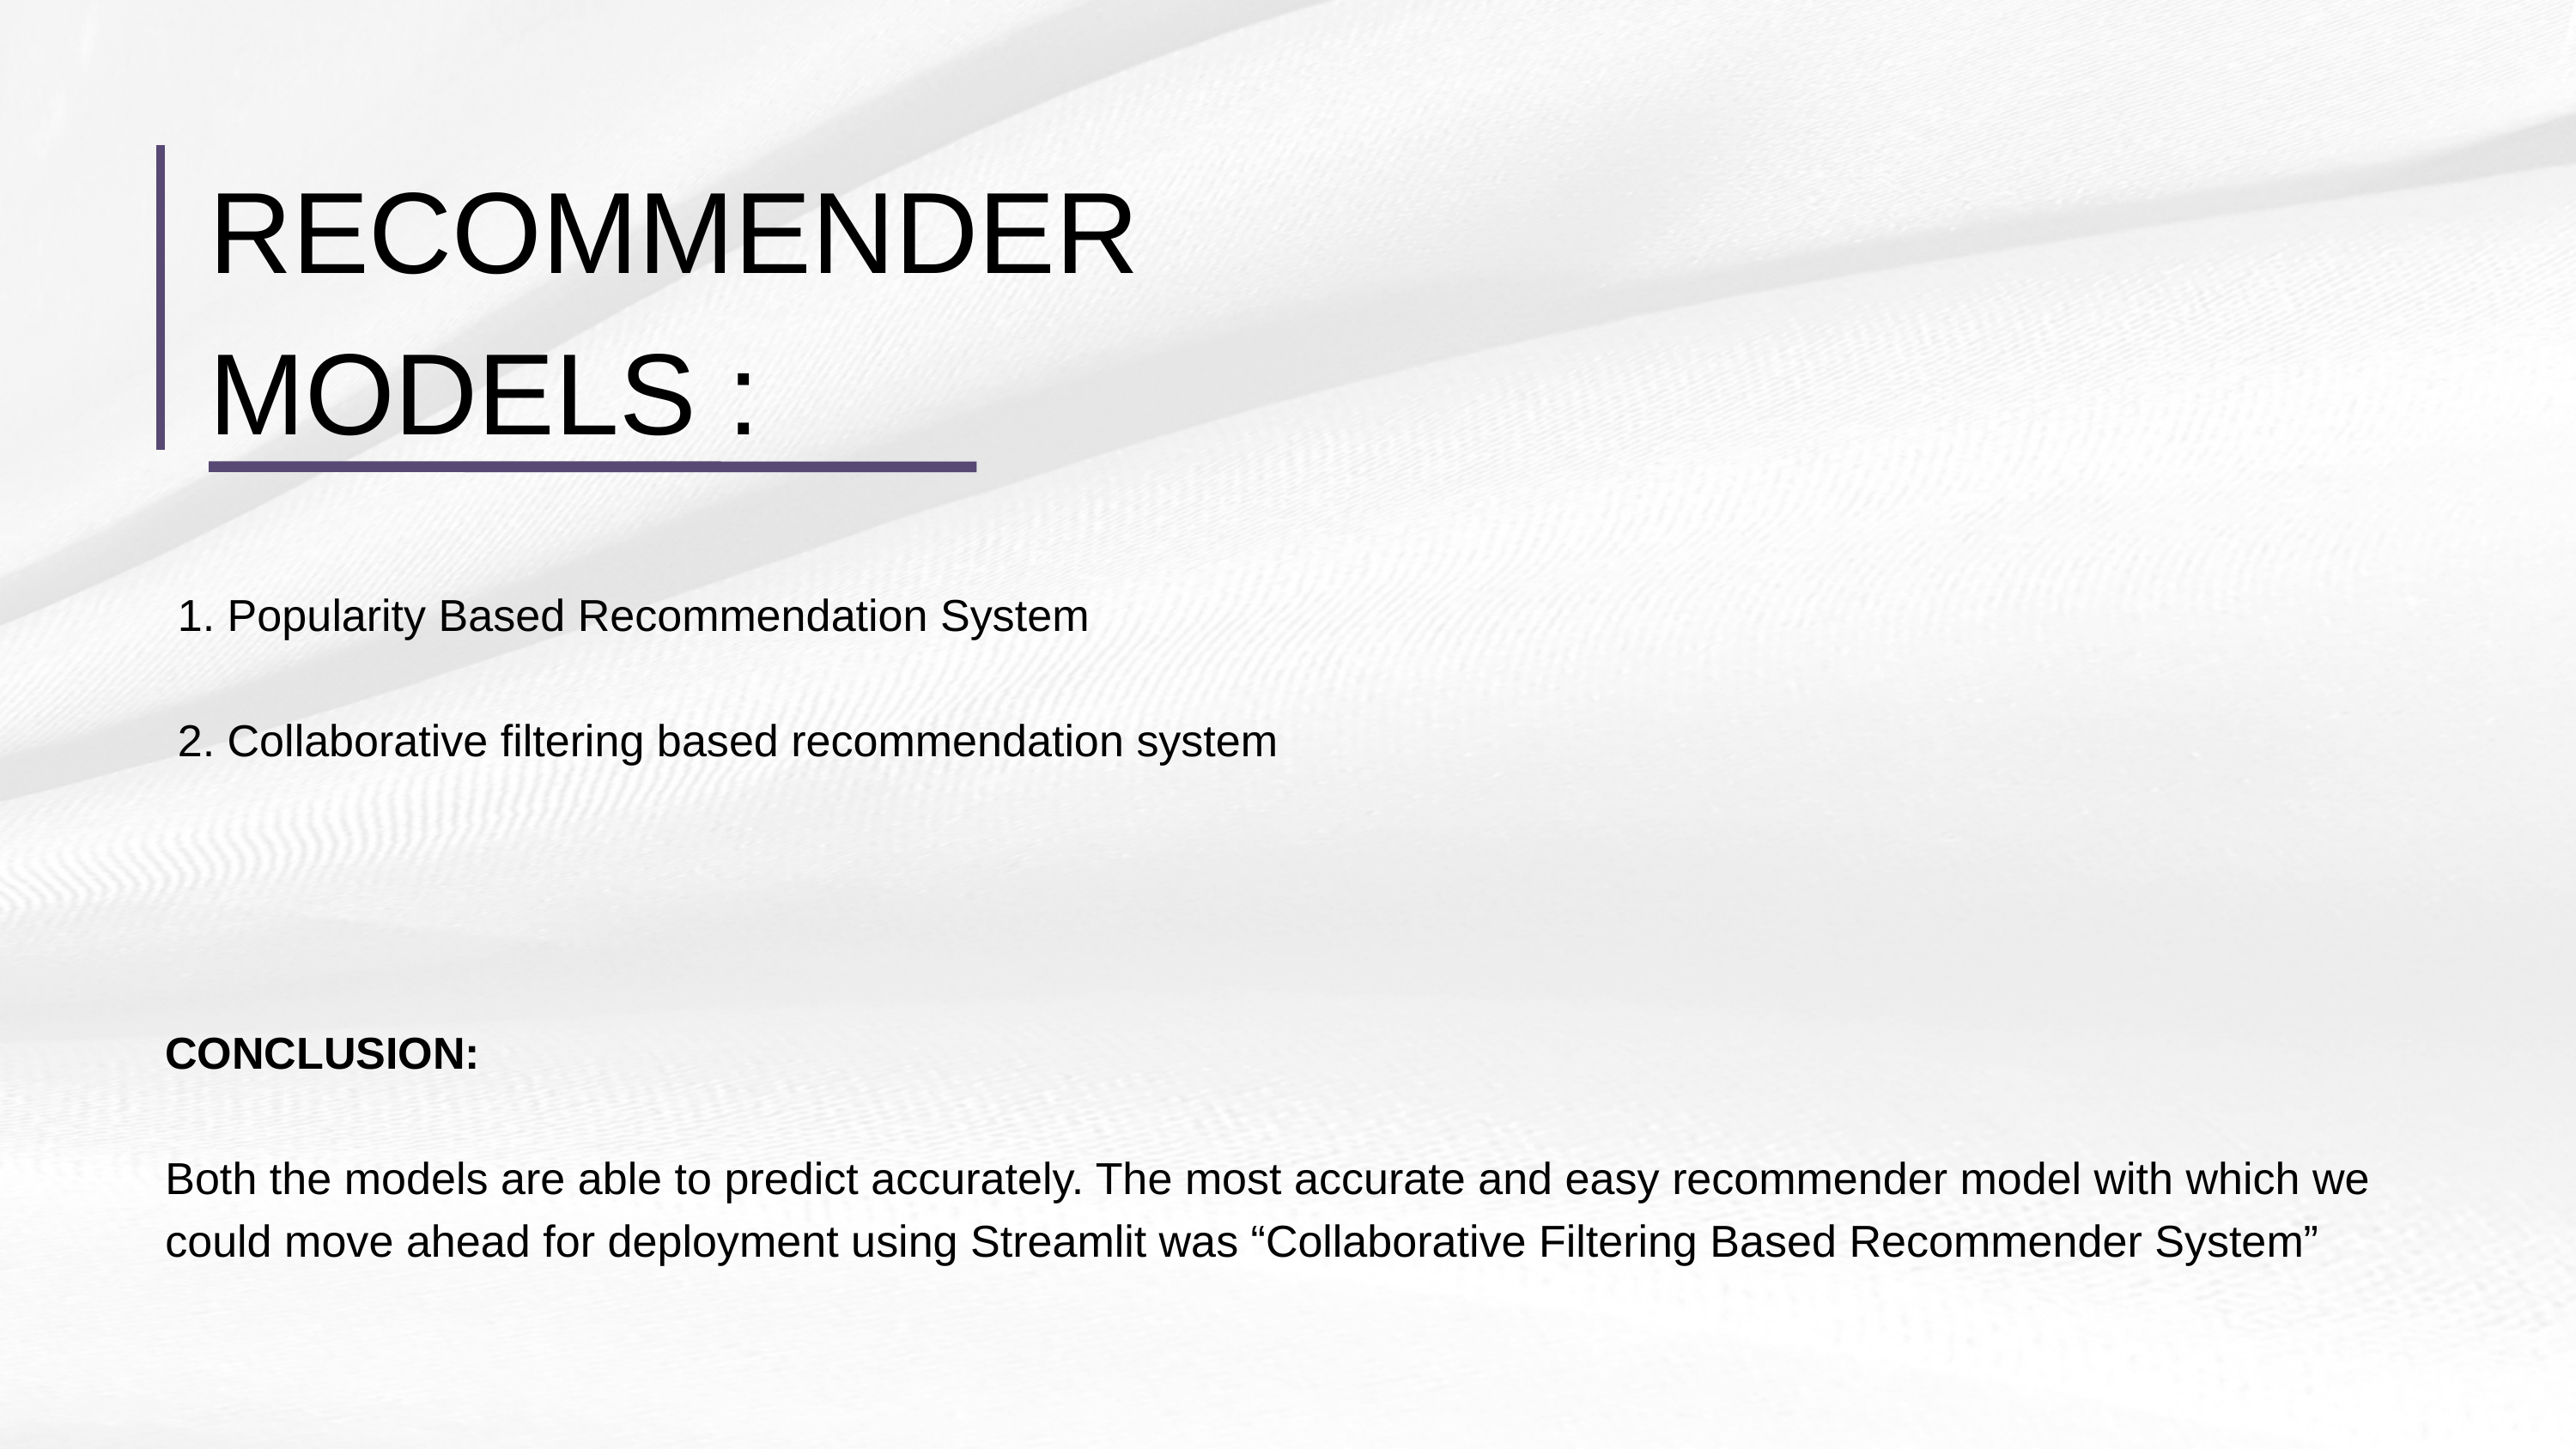

RECOMMENDER MODELS :

 1. Popularity Based Recommendation System

 2. Collaborative filtering based recommendation system

CONCLUSION:

Both the models are able to predict accurately. The most accurate and easy recommender model with which we could move ahead for deployment using Streamlit was “Collaborative Filtering Based Recommender System”